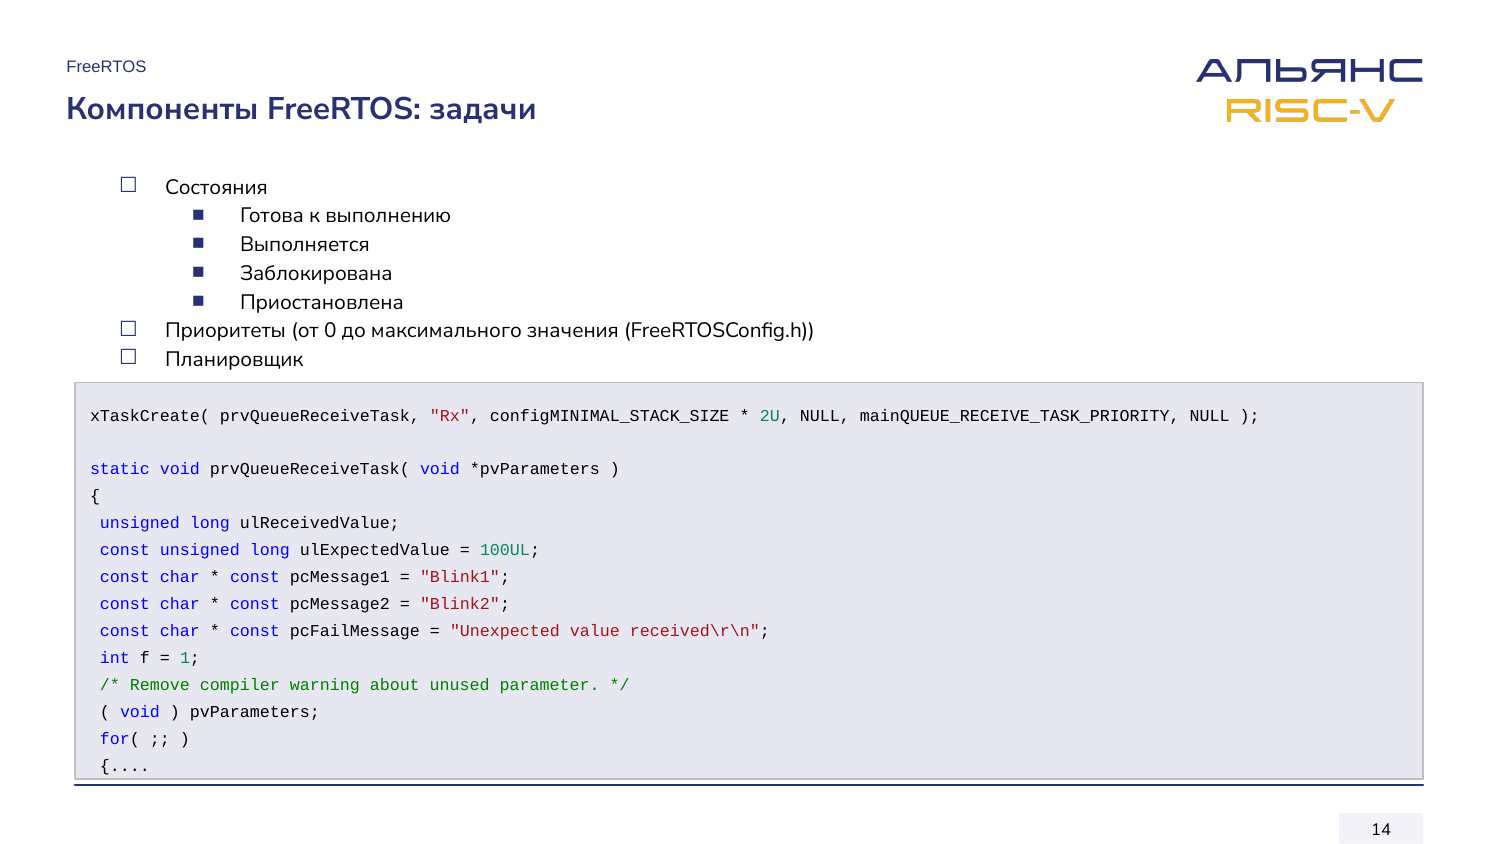

FreeRTOS
# Компоненты FreeRTOS: задачи
Состояния
Готова к выполнению
Выполняется
Заблокирована
Приостановлена
Приоритеты (от 0 до максимального значения (FreeRTOSConfig.h))
Планировщик
xTaskCreate( prvQueueReceiveTask, "Rx", configMINIMAL_STACK_SIZE * 2U, NULL, mainQUEUE_RECEIVE_TASK_PRIORITY, NULL );

static void prvQueueReceiveTask( void *pvParameters )
{
 unsigned long ulReceivedValue;
 const unsigned long ulExpectedValue = 100UL;
 const char * const pcMessage1 = "Blink1";
 const char * const pcMessage2 = "Blink2";
 const char * const pcFailMessage = "Unexpected value received\r\n";
 int f = 1;
 /* Remove compiler warning about unused parameter. */
 ( void ) pvParameters;
 for( ;; )
 {....